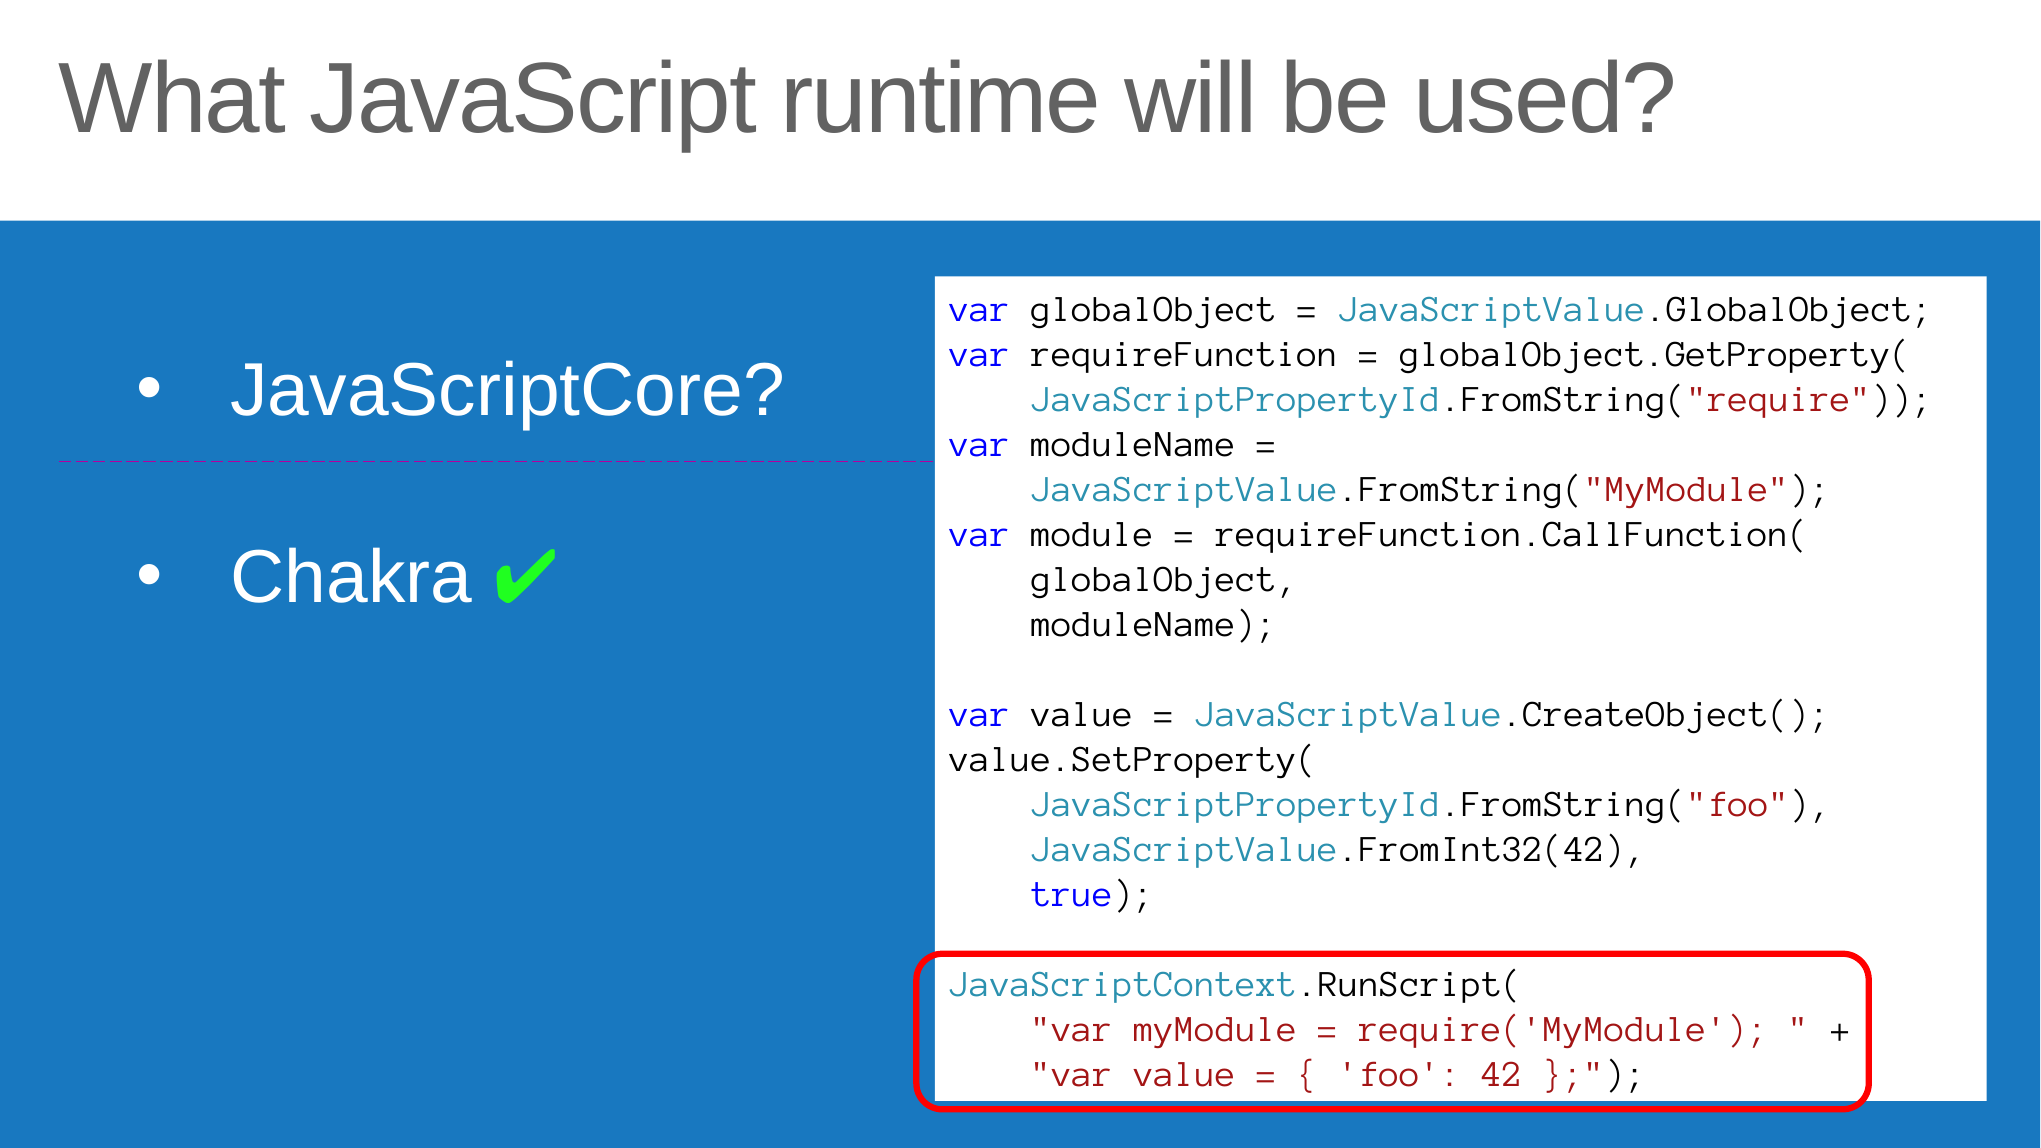

What JavaScript runtime will be used?

var globalObject = JavaScriptValue.GlobalObject;
var requireFunction = globalObject.GetProperty(
    JavaScriptPropertyId.FromString("require"));
var moduleName =
    JavaScriptValue.FromString("MyModule");
var module = requireFunction.CallFunction(
    globalObject,
    moduleName);

var value = JavaScriptValue.CreateObject();
value.SetProperty(
    JavaScriptPropertyId.FromString("foo"),
    JavaScriptValue.FromInt32(42),
    true);

JavaScriptContext.RunScript(
    "var myModule = require('MyModule'); " +
    "var value = { 'foo': 42 };");
JavaScriptCore?

Chakra ✔